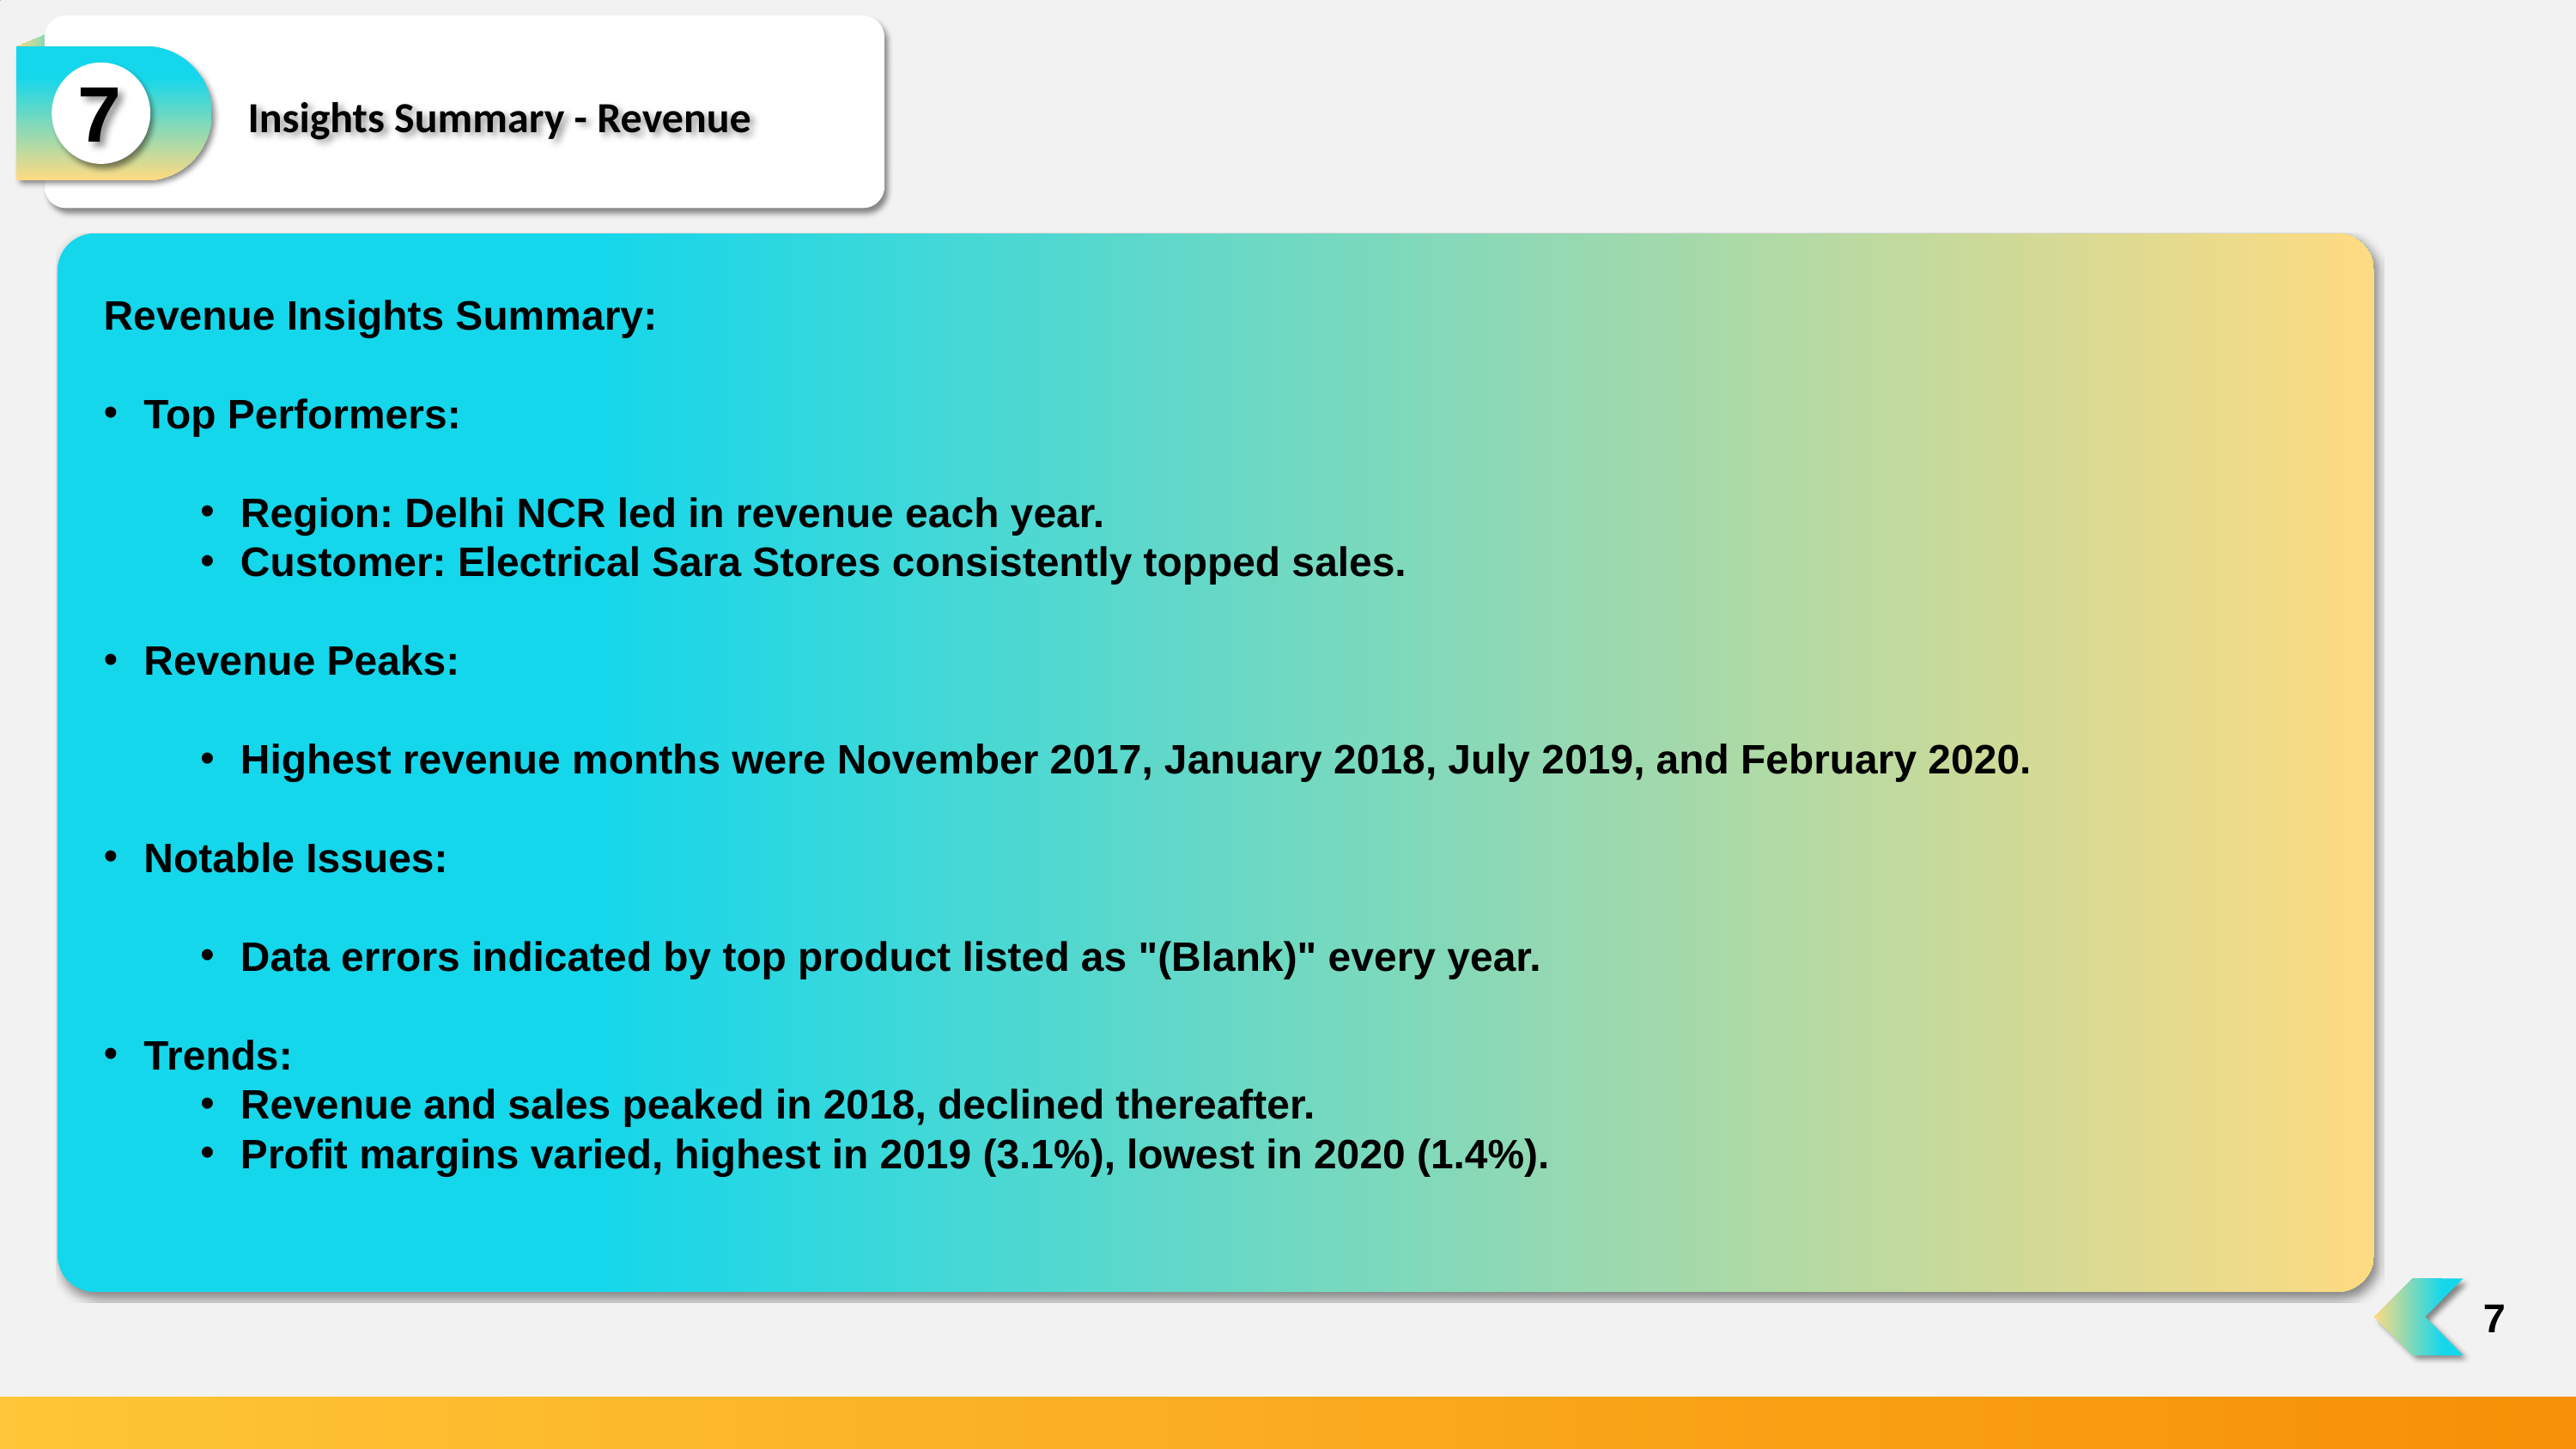

7
Insights Summary - Revenue

Revenue Insights Summary:
Top Performers:

Region: Delhi NCR led in revenue each year.
Customer: Electrical Sara Stores consistently topped sales.

Revenue Peaks:
Highest revenue months were November 2017, January 2018, July 2019, and February 2020.

Notable Issues:
Data errors indicated by top product listed as "(Blank)" every year.
Trends:
Revenue and sales peaked in 2018, declined thereafter.
Profit margins varied, highest in 2019 (3.1%), lowest in 2020 (1.4%).

7